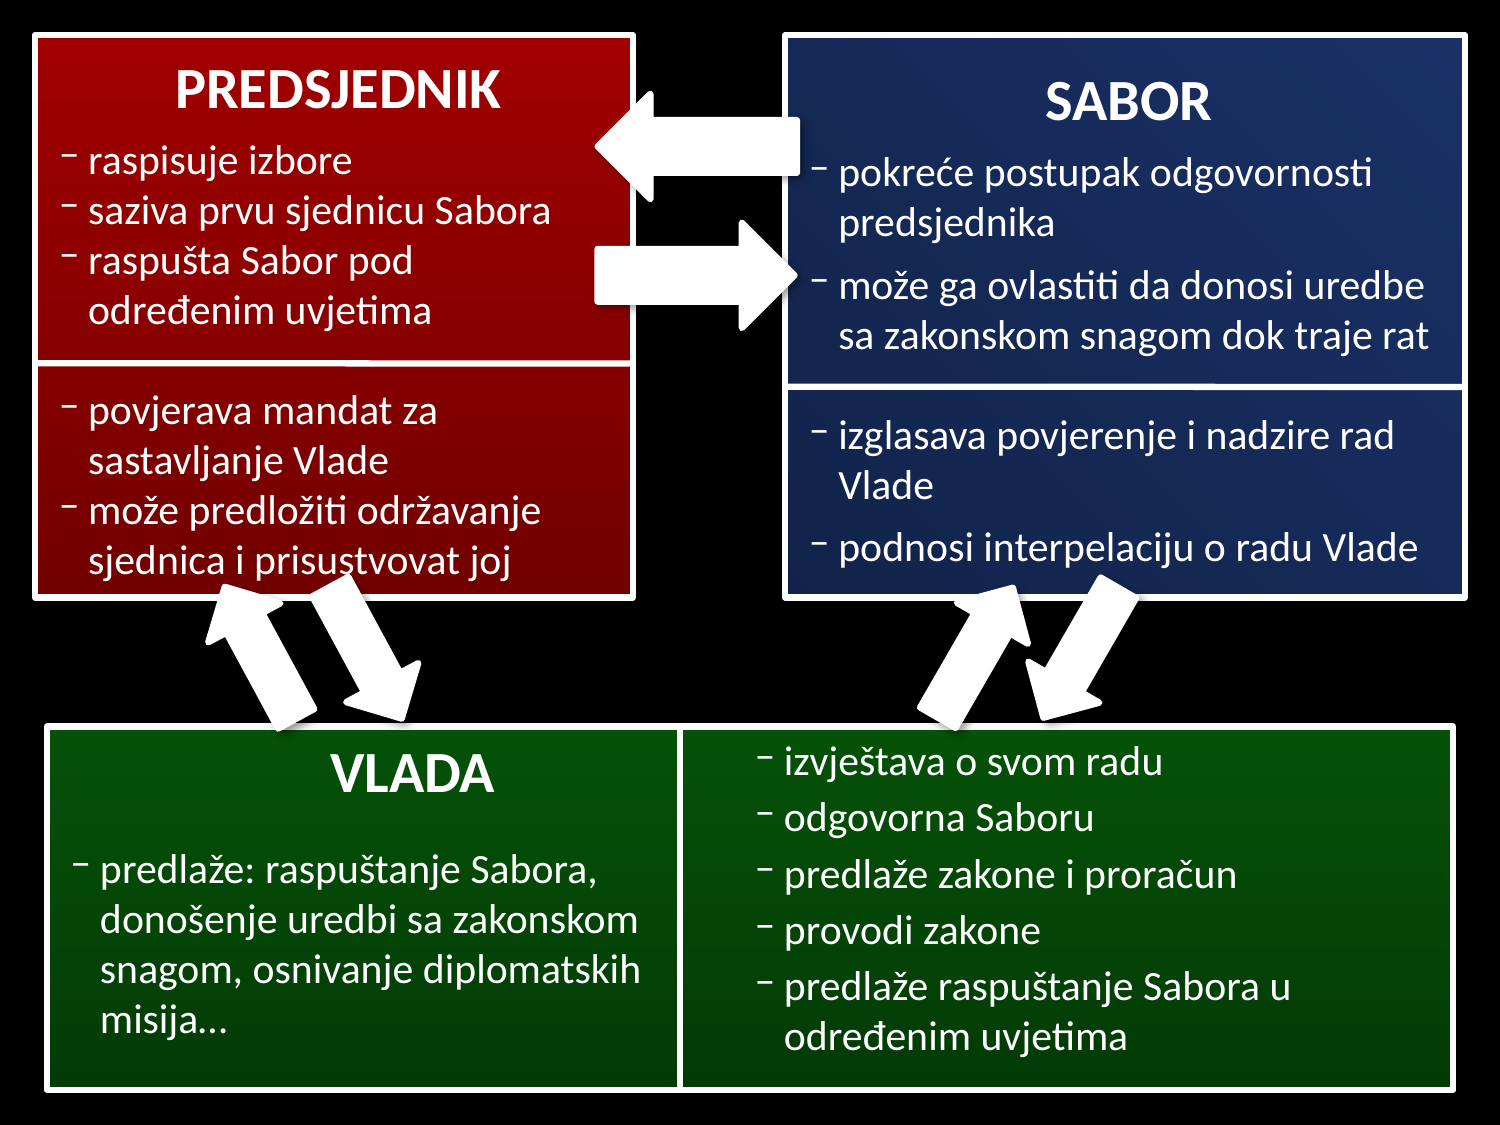

PREDSJEDNIK
raspisuje izbore
saziva prvu sjednicu Sabora
raspušta Sabor pod
određenim uvjetima
povjerava mandat za sastavljanje Vlade
može predložiti održavanje sjednica i prisustvovat joj
SABOR
pokreće postupak odgovornosti predsjednika
može ga ovlastiti da donosi uredbe sa zakonskom snagom dok traje rat
izglasava povjerenje i nadzire rad Vlade
podnosi interpelaciju o radu Vlade

VLADA
predlaže: raspuštanje Sabora, donošenje uredbi sa zakonskom snagom, osnivanje diplomatskih
misija…

izvještava o svom radu
odgovorna Saboru
predlaže zakone i proračun
provodi zakone
predlaže raspuštanje Sabora u određenim uvjetima